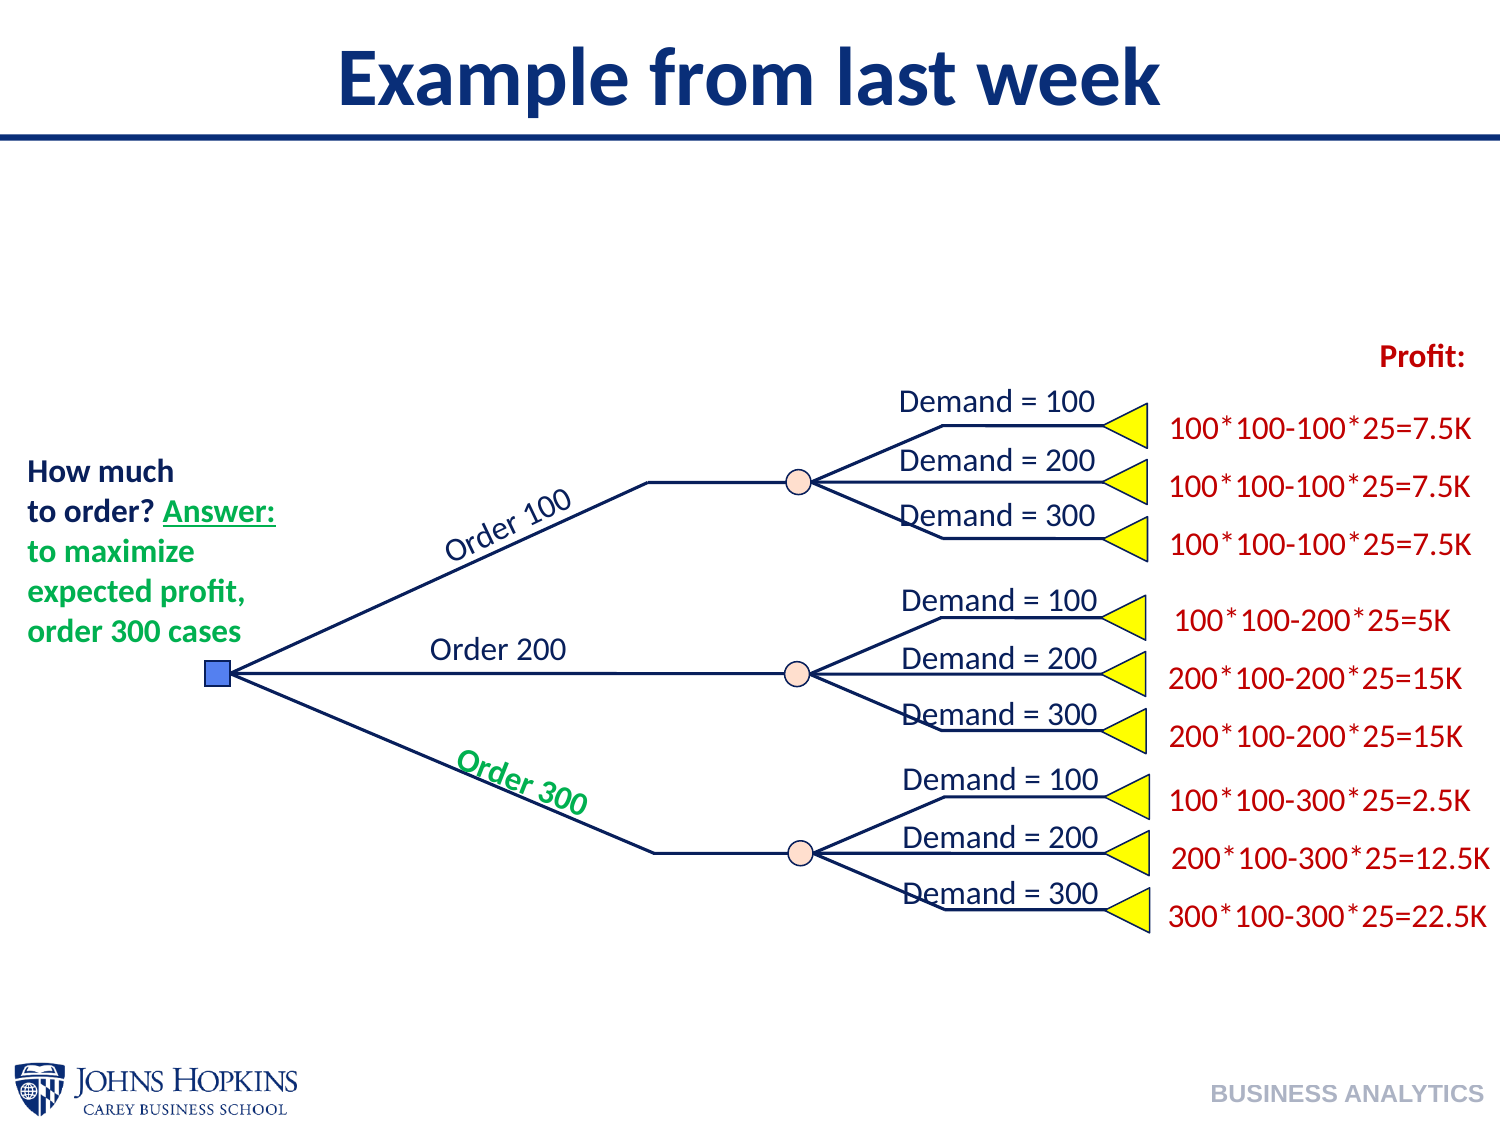

# Example from last week
Profit:
100*100-100*25=7.5K
100*100-100*25=7.5K
100*100-100*25=7.5K
Demand = 100

Demand = 200

Demand = 300

How much
to order? Answer: to maximize expected profit, order 300 cases

Order 100
Demand = 100
100*100-200*25=5K

Order 200
Demand = 200
200*100-200*25=15K

Demand = 300
200*100-200*25=15K
Demand = 100
Order 300
100*100-300*25=2.5K

Demand = 200
200*100-300*25=12.5K
Demand = 300
300*100-300*25=22.5K